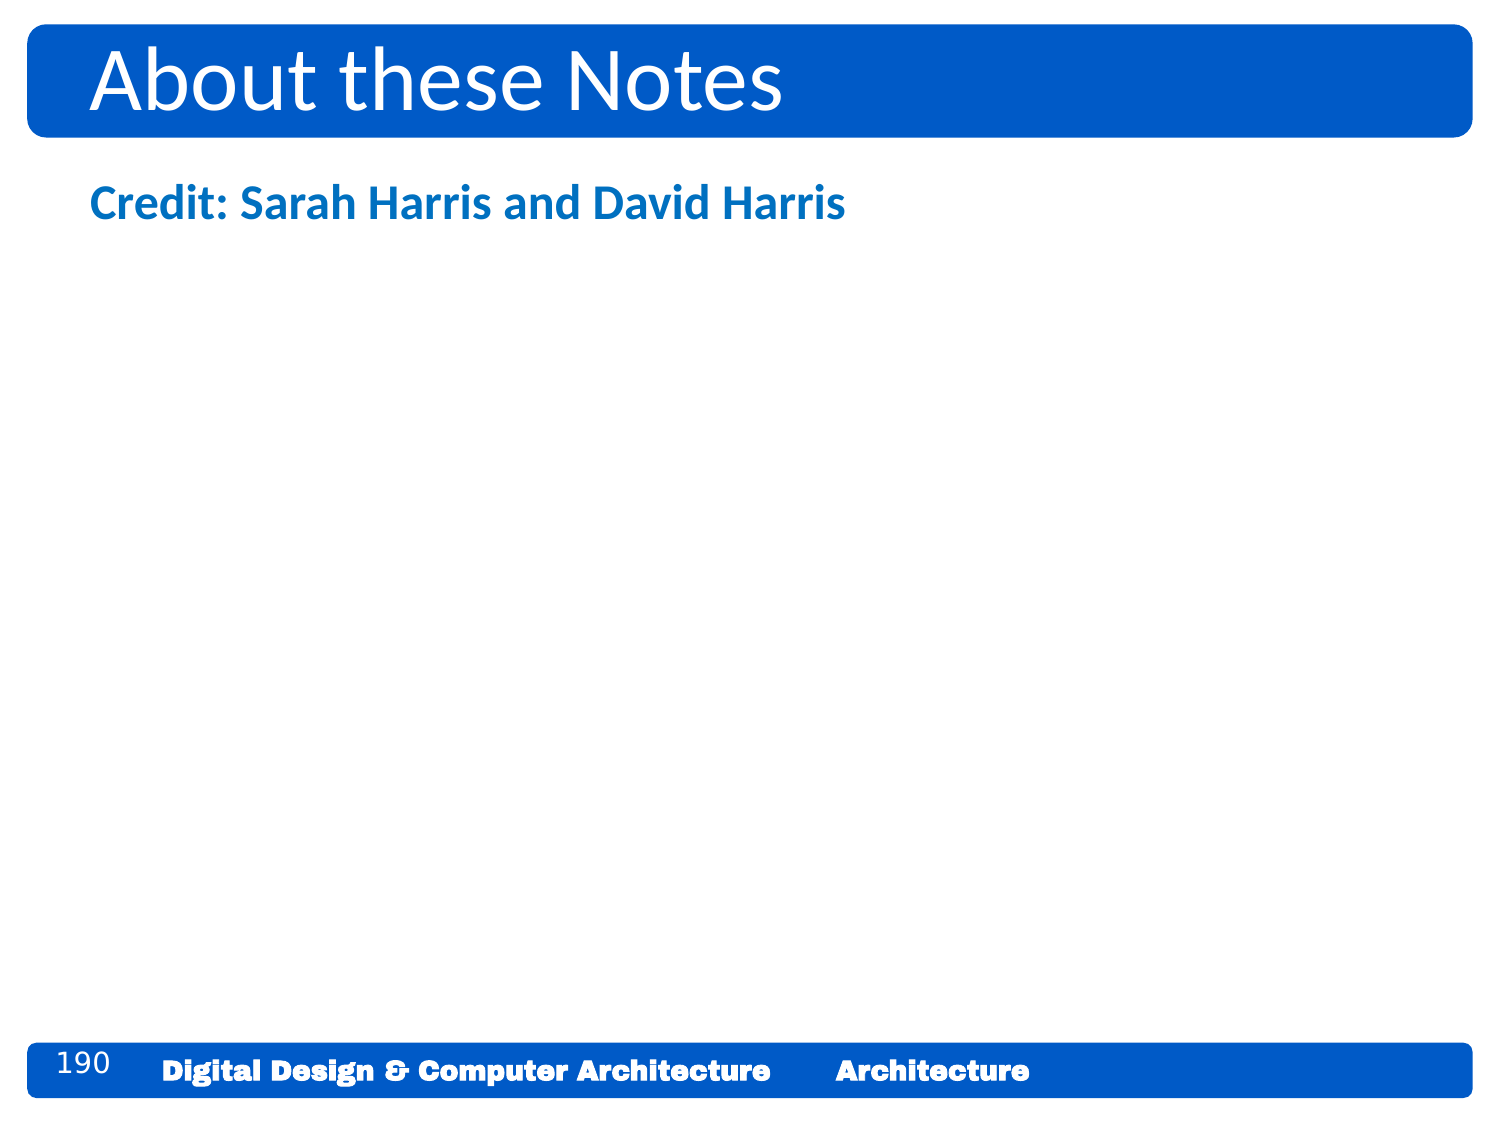

About these Notes
Credit: Sarah Harris and David Harris
190